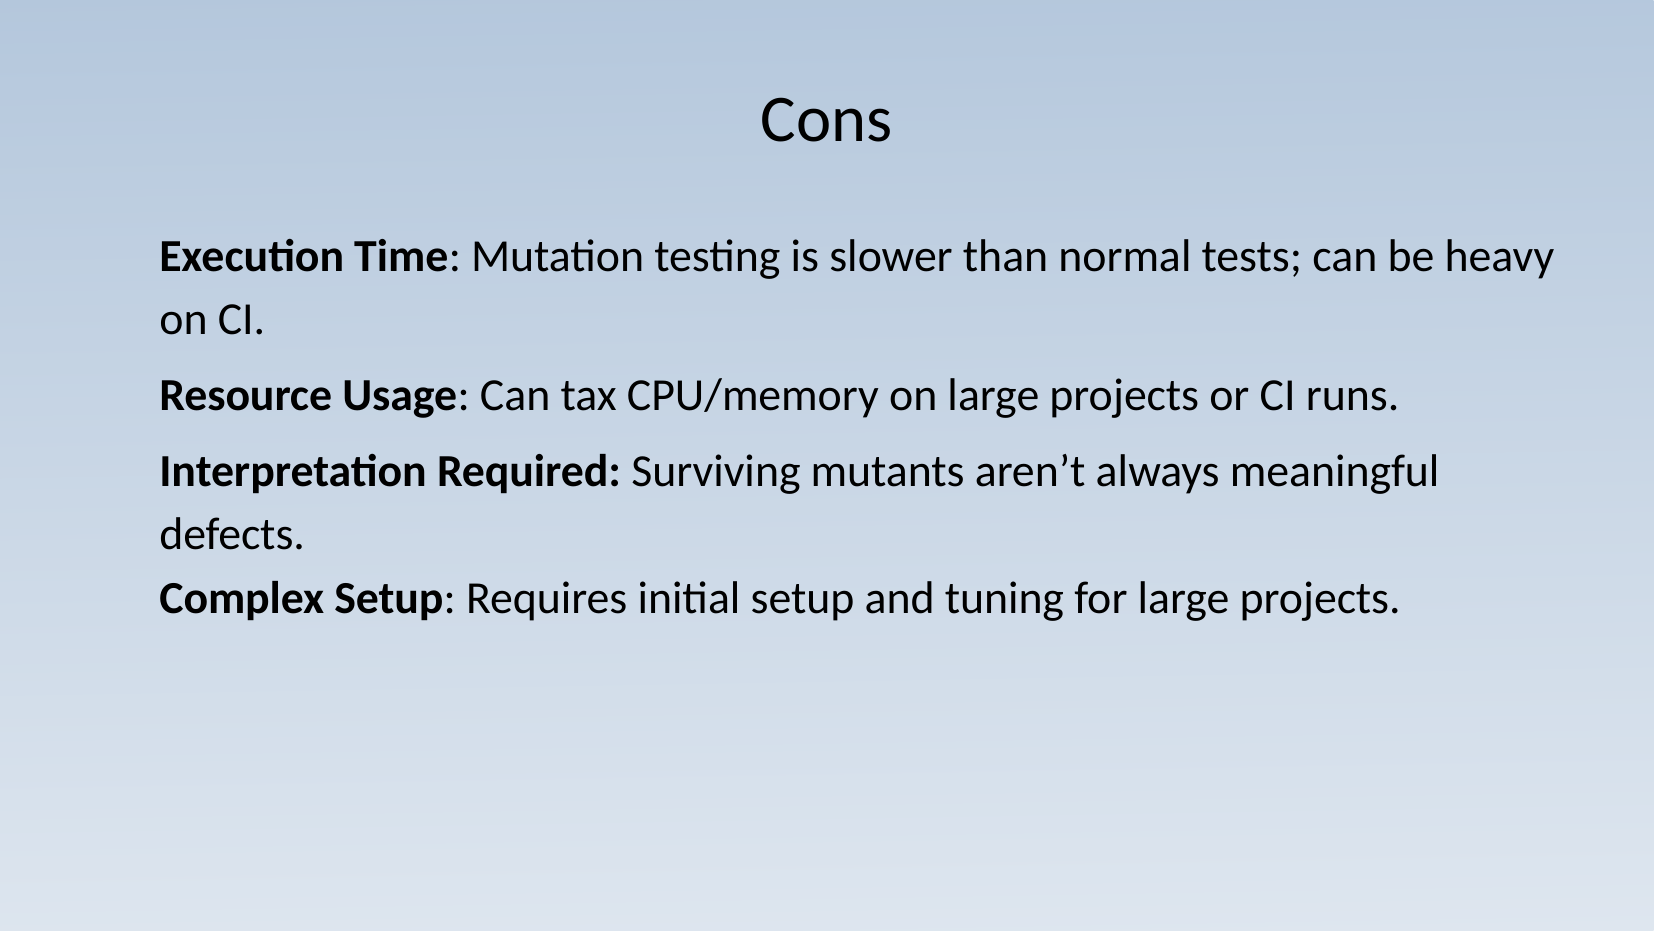

# Cons
Execution Time: Mutation testing is slower than normal tests; can be heavy on CI.
Resource Usage: Can tax CPU/memory on large projects or CI runs.
Interpretation Required: Surviving mutants aren’t always meaningful defects.
Complex Setup: Requires initial setup and tuning for large projects.